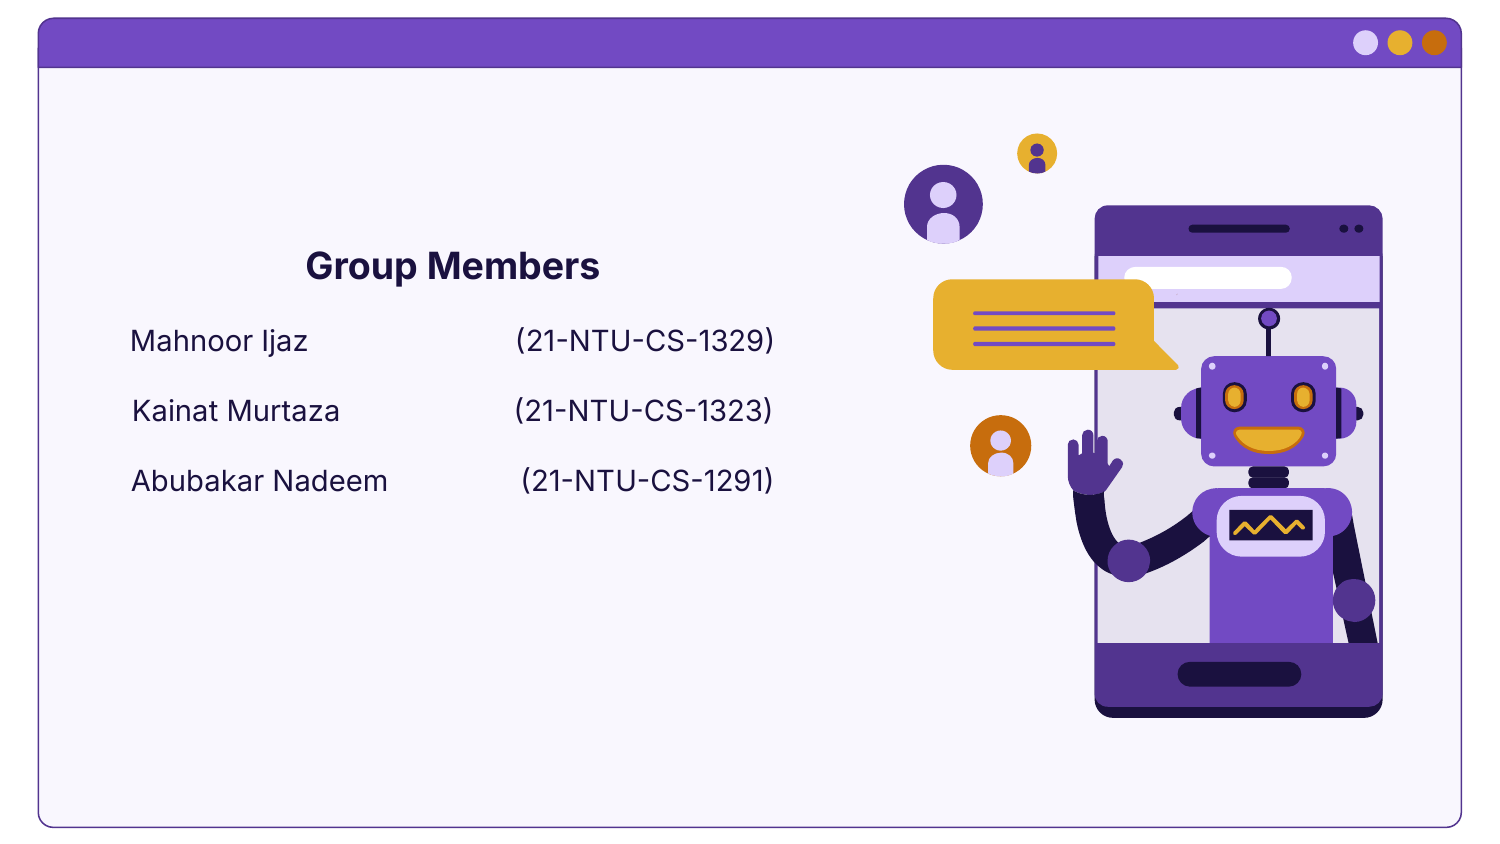

# Group Members Mahnoor Ijaz                         (21-NTU-CS-1329) Kainat Murtaza                     (21-NTU-CS-1323) Abubakar Nadeem                (21-NTU-CS-1291)